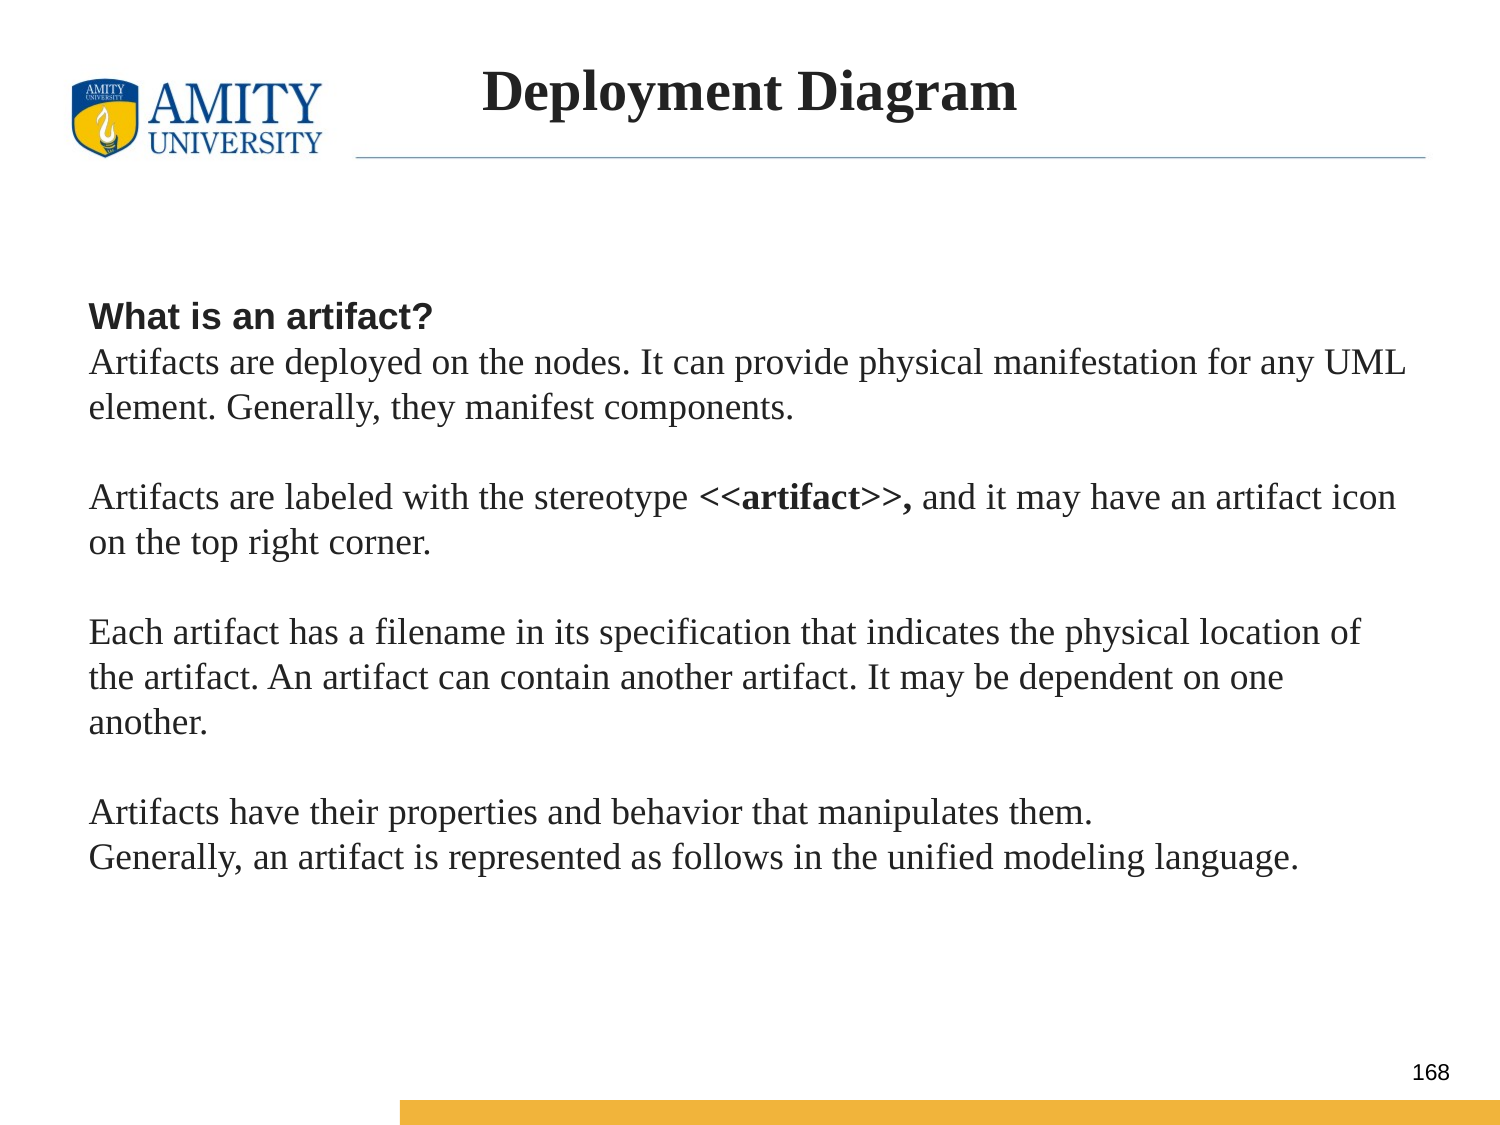

# Deployment Diagram

What is an artifact?
Artifacts are deployed on the nodes. It can provide physical manifestation for any UML element. Generally, they manifest components.

Artifacts are labeled with the stereotype <<artifact>>, and it may have an artifact icon on the top right corner.

Each artifact has a filename in its specification that indicates the physical location of the artifact. An artifact can contain another artifact. It may be dependent on one another.

Artifacts have their properties and behavior that manipulates them.
Generally, an artifact is represented as follows in the unified modeling language.

168